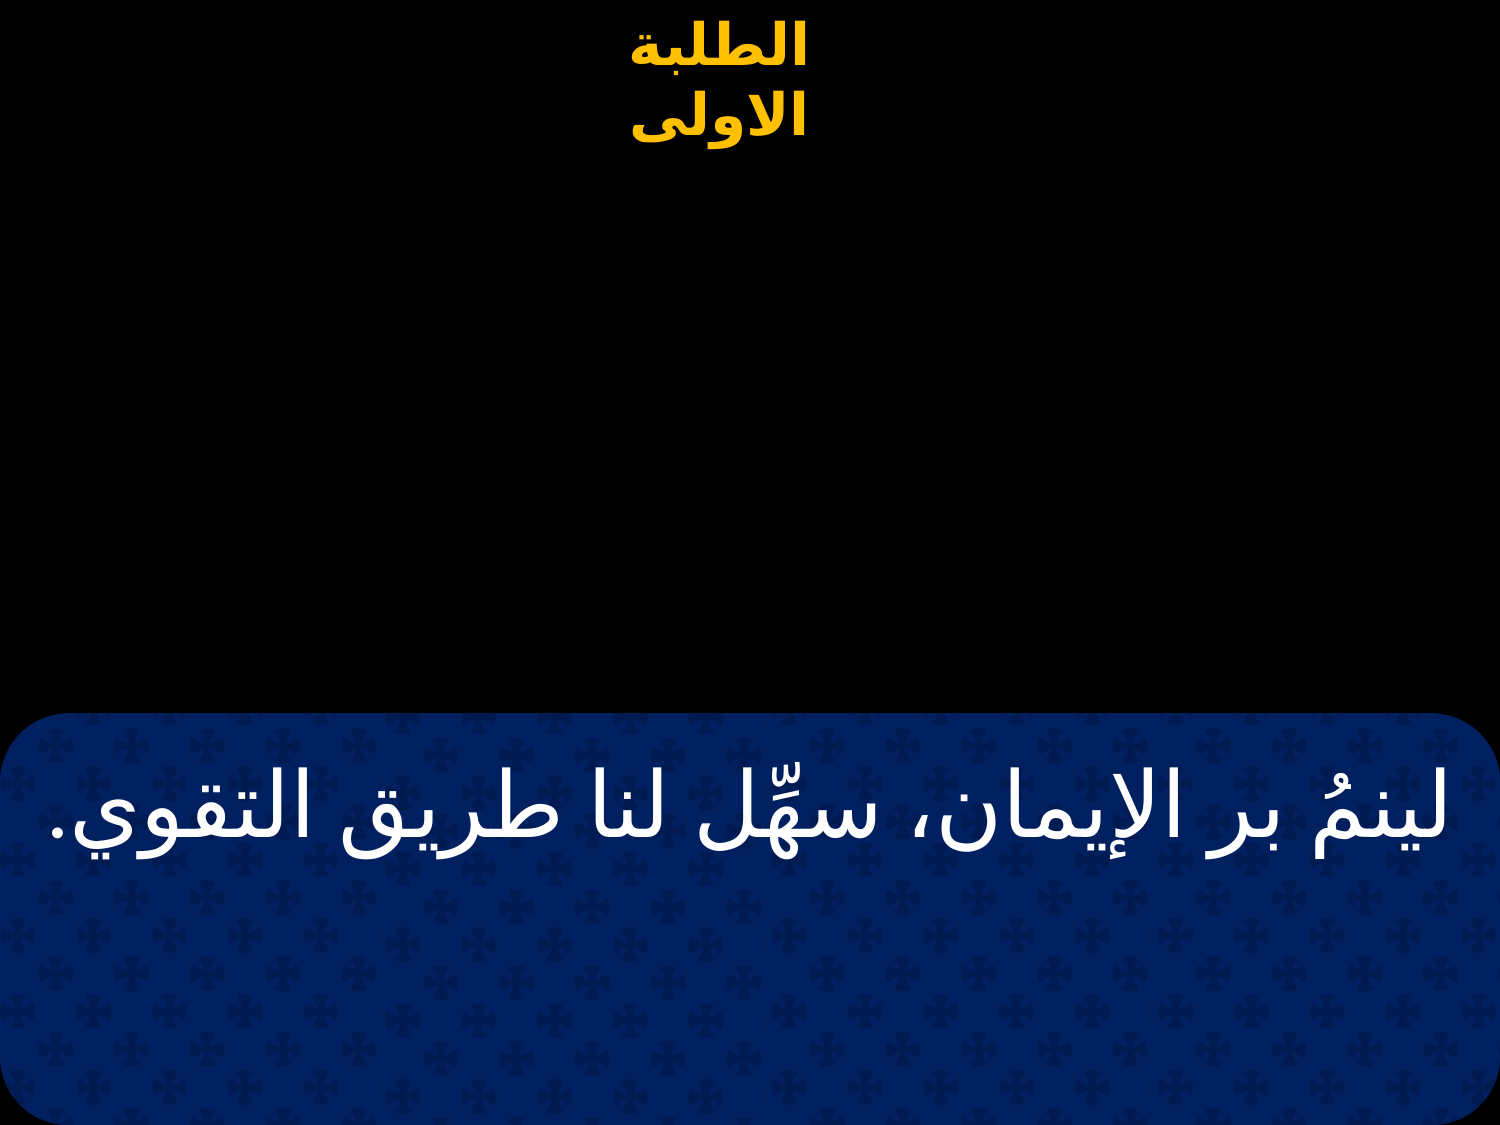

# لينمُ بر الإيمان، سهِّل لنا طريق التقوي.